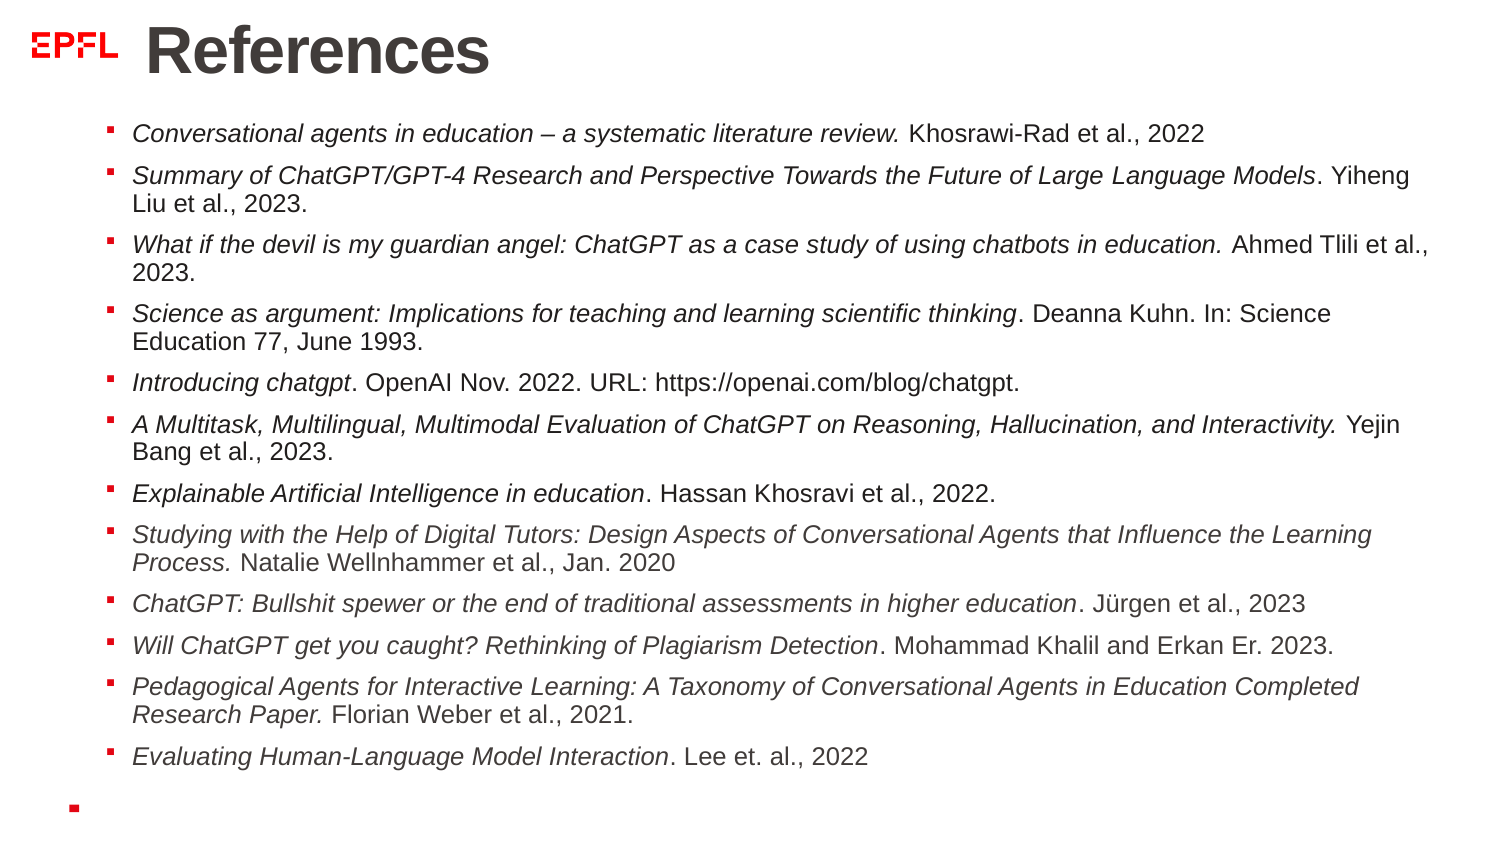

# References
Conversational agents in education – a systematic literature review. Khosrawi-Rad et al., 2022
Summary of ChatGPT/GPT-4 Research and Perspective Towards the Future of Large Language Models. Yiheng Liu et al., 2023.
What if the devil is my guardian angel: ChatGPT as a case study of using chatbots in education. Ahmed Tlili et al., 2023.
Science as argument: Implications for teaching and learning scientific thinking. Deanna Kuhn. In: Science Education 77, June 1993.
Introducing chatgpt. OpenAI Nov. 2022. URL: https://openai.com/blog/chatgpt.
A Multitask, Multilingual, Multimodal Evaluation of ChatGPT on Reasoning, Hallucination, and Interactivity. Yejin Bang et al., 2023.
Explainable Artificial Intelligence in education. Hassan Khosravi et al., 2022.
Studying with the Help of Digital Tutors: Design Aspects of Conversational Agents that Influence the Learning Process. Natalie Wellnhammer et al., Jan. 2020
ChatGPT: Bullshit spewer or the end of traditional assessments in higher education. Jürgen et al., 2023
Will ChatGPT get you caught? Rethinking of Plagiarism Detection. Mohammad Khalil and Erkan Er. 2023.
Pedagogical Agents for Interactive Learning: A Taxonomy of Conversational Agents in Education Completed Research Paper. Florian Weber et al., 2021.
Evaluating Human-Language Model Interaction. Lee et. al., 2022